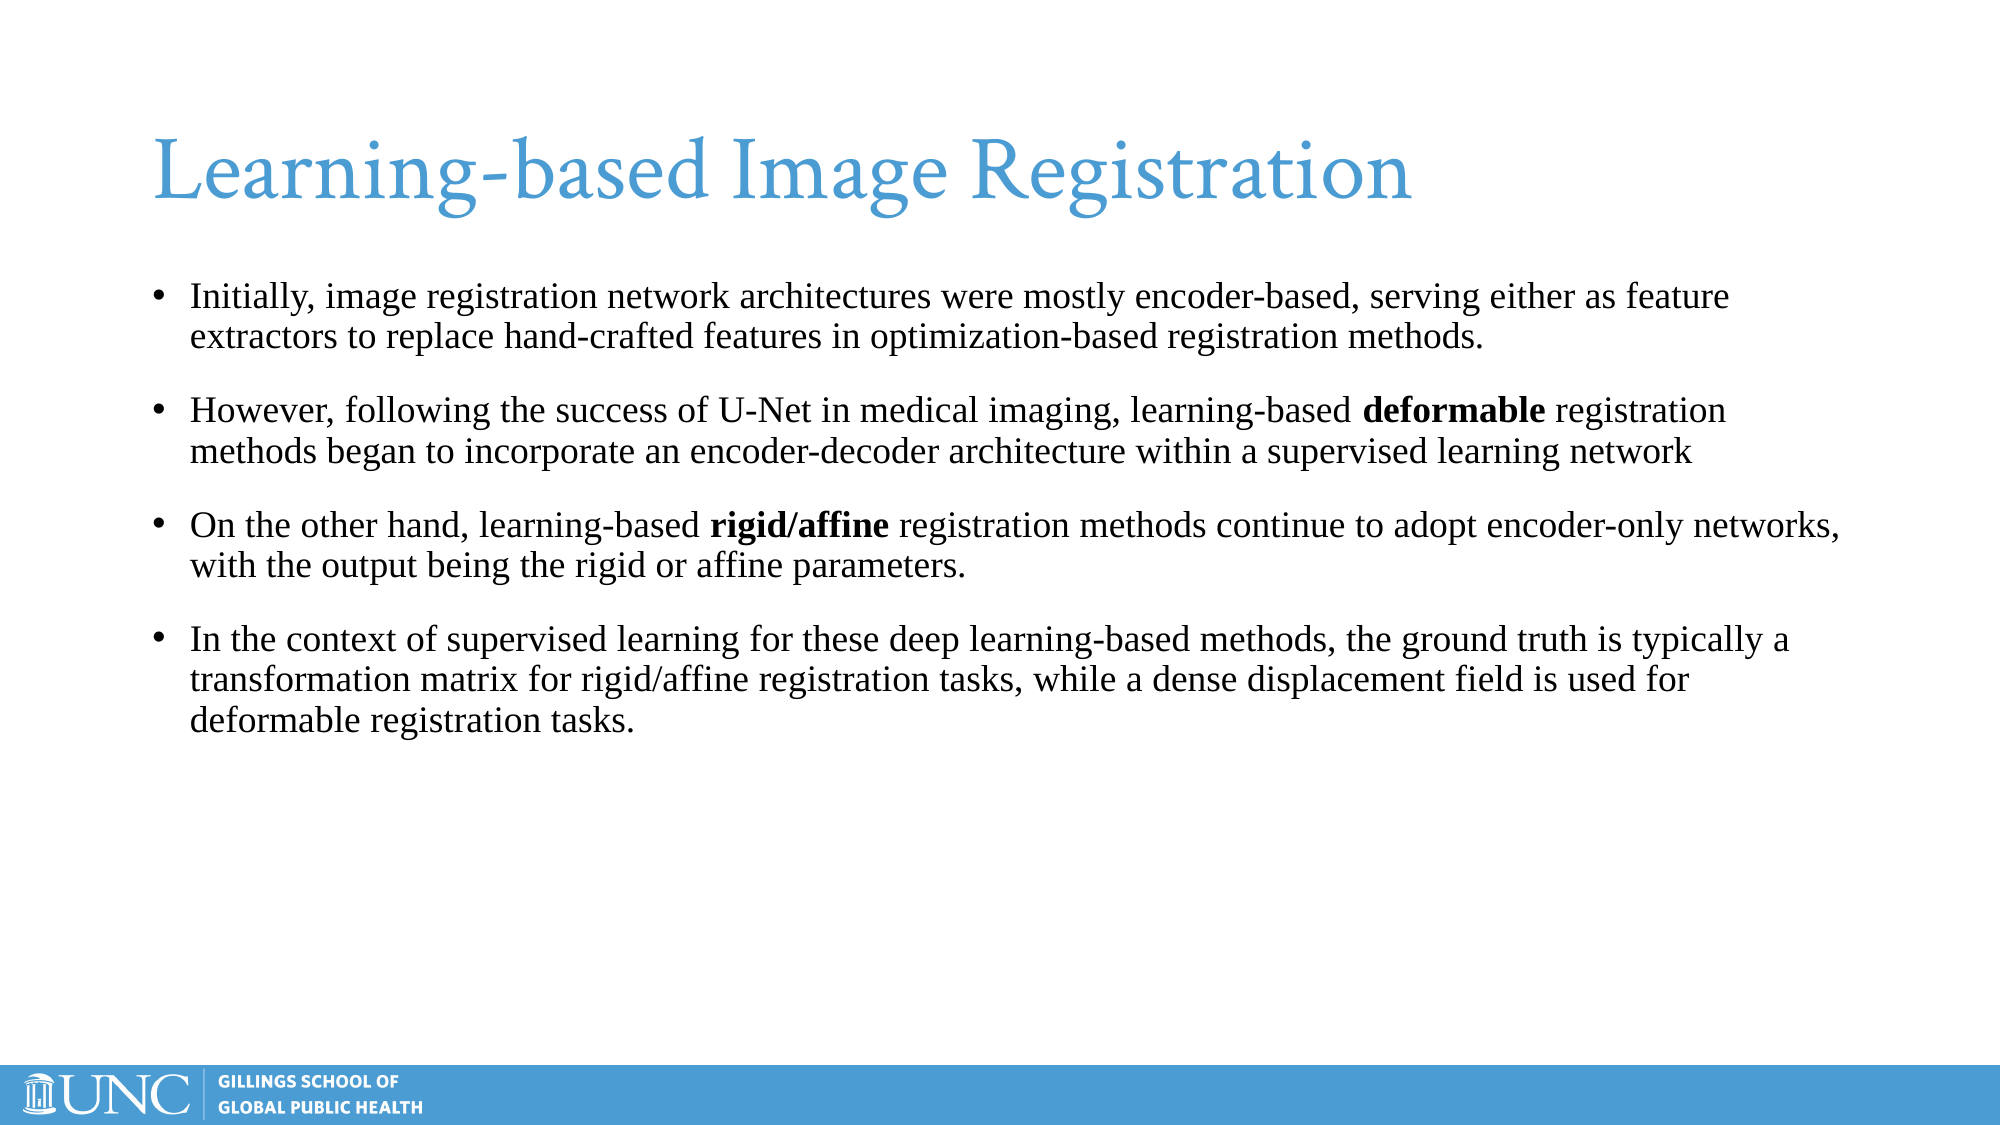

# Learning-based Image Registration
Initially, image registration network architectures were mostly encoder-based, serving either as feature extractors to replace hand-crafted features in optimization-based registration methods.
However, following the success of U-Net in medical imaging, learning-based deformable registration methods began to incorporate an encoder-decoder architecture within a supervised learning network
On the other hand, learning-based rigid/affine registration methods continue to adopt encoder-only networks, with the output being the rigid or affine parameters.
In the context of supervised learning for these deep learning-based methods, the ground truth is typically a transformation matrix for rigid/affine registration tasks, while a dense displacement field is used for deformable registration tasks.